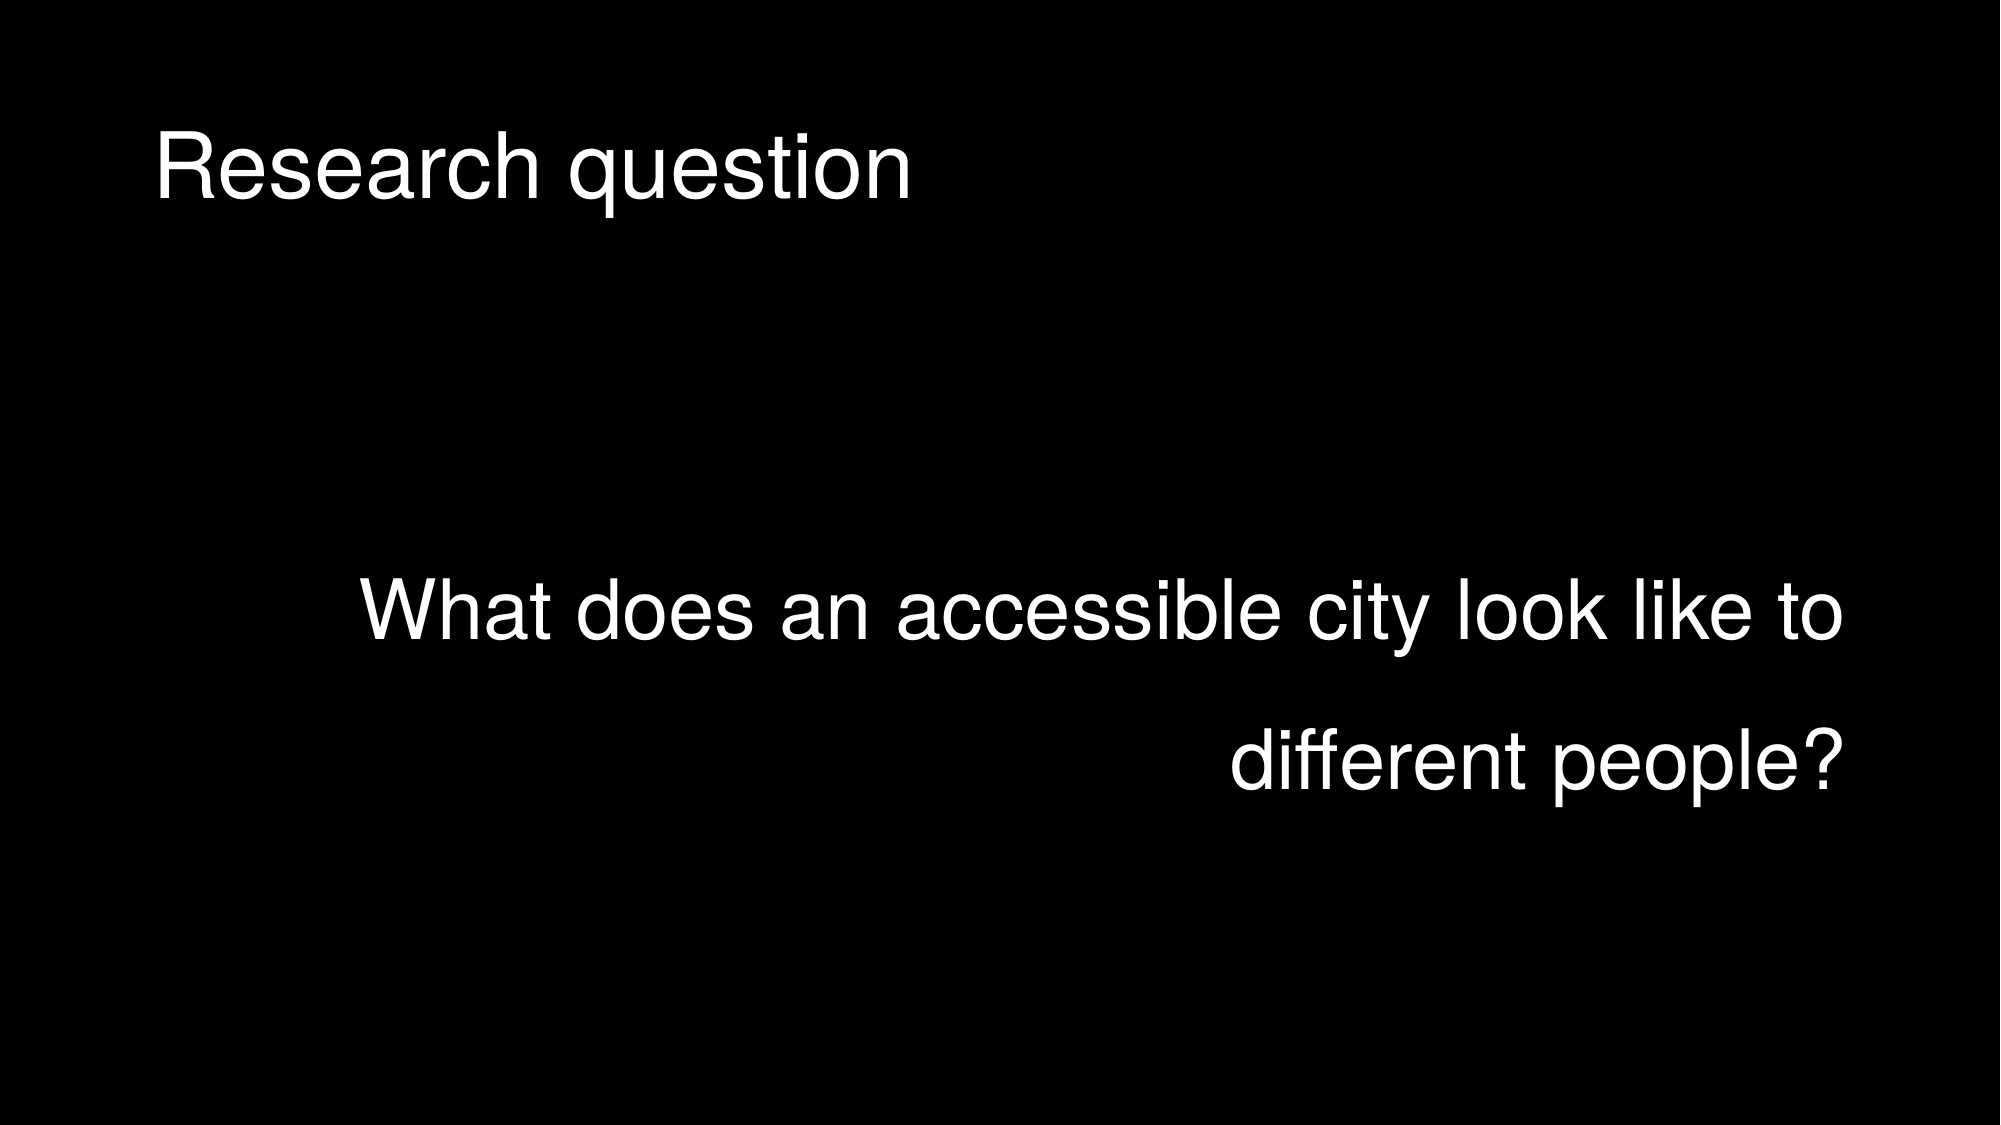

# Research question
What does an accessible city look like to different people?